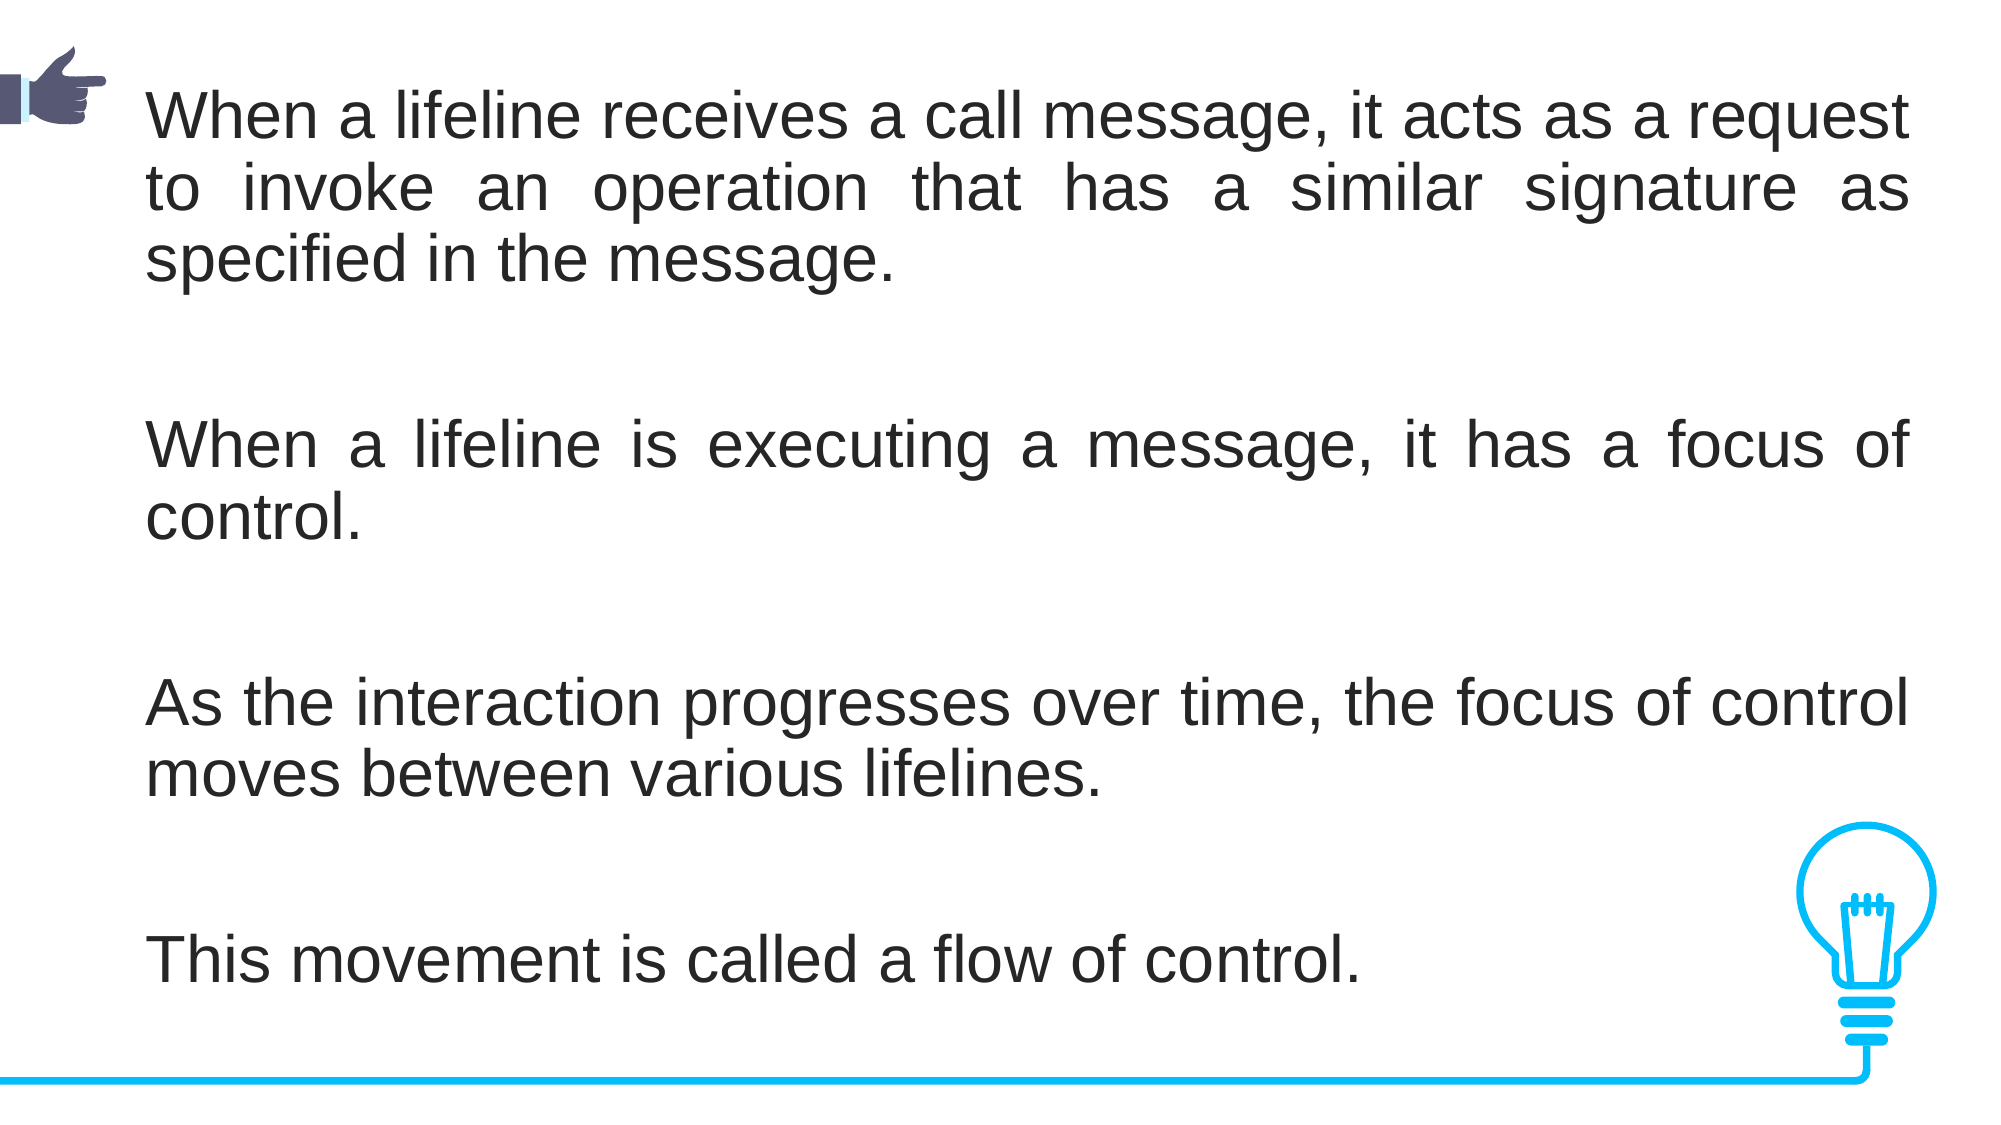

When a lifeline receives a call message, it acts as a request to invoke an operation that has a similar signature as specified in the message.

When a lifeline is executing a message, it has a focus of control.

As the interaction progresses over time, the focus of control moves between various lifelines.

This movement is called a flow of control.